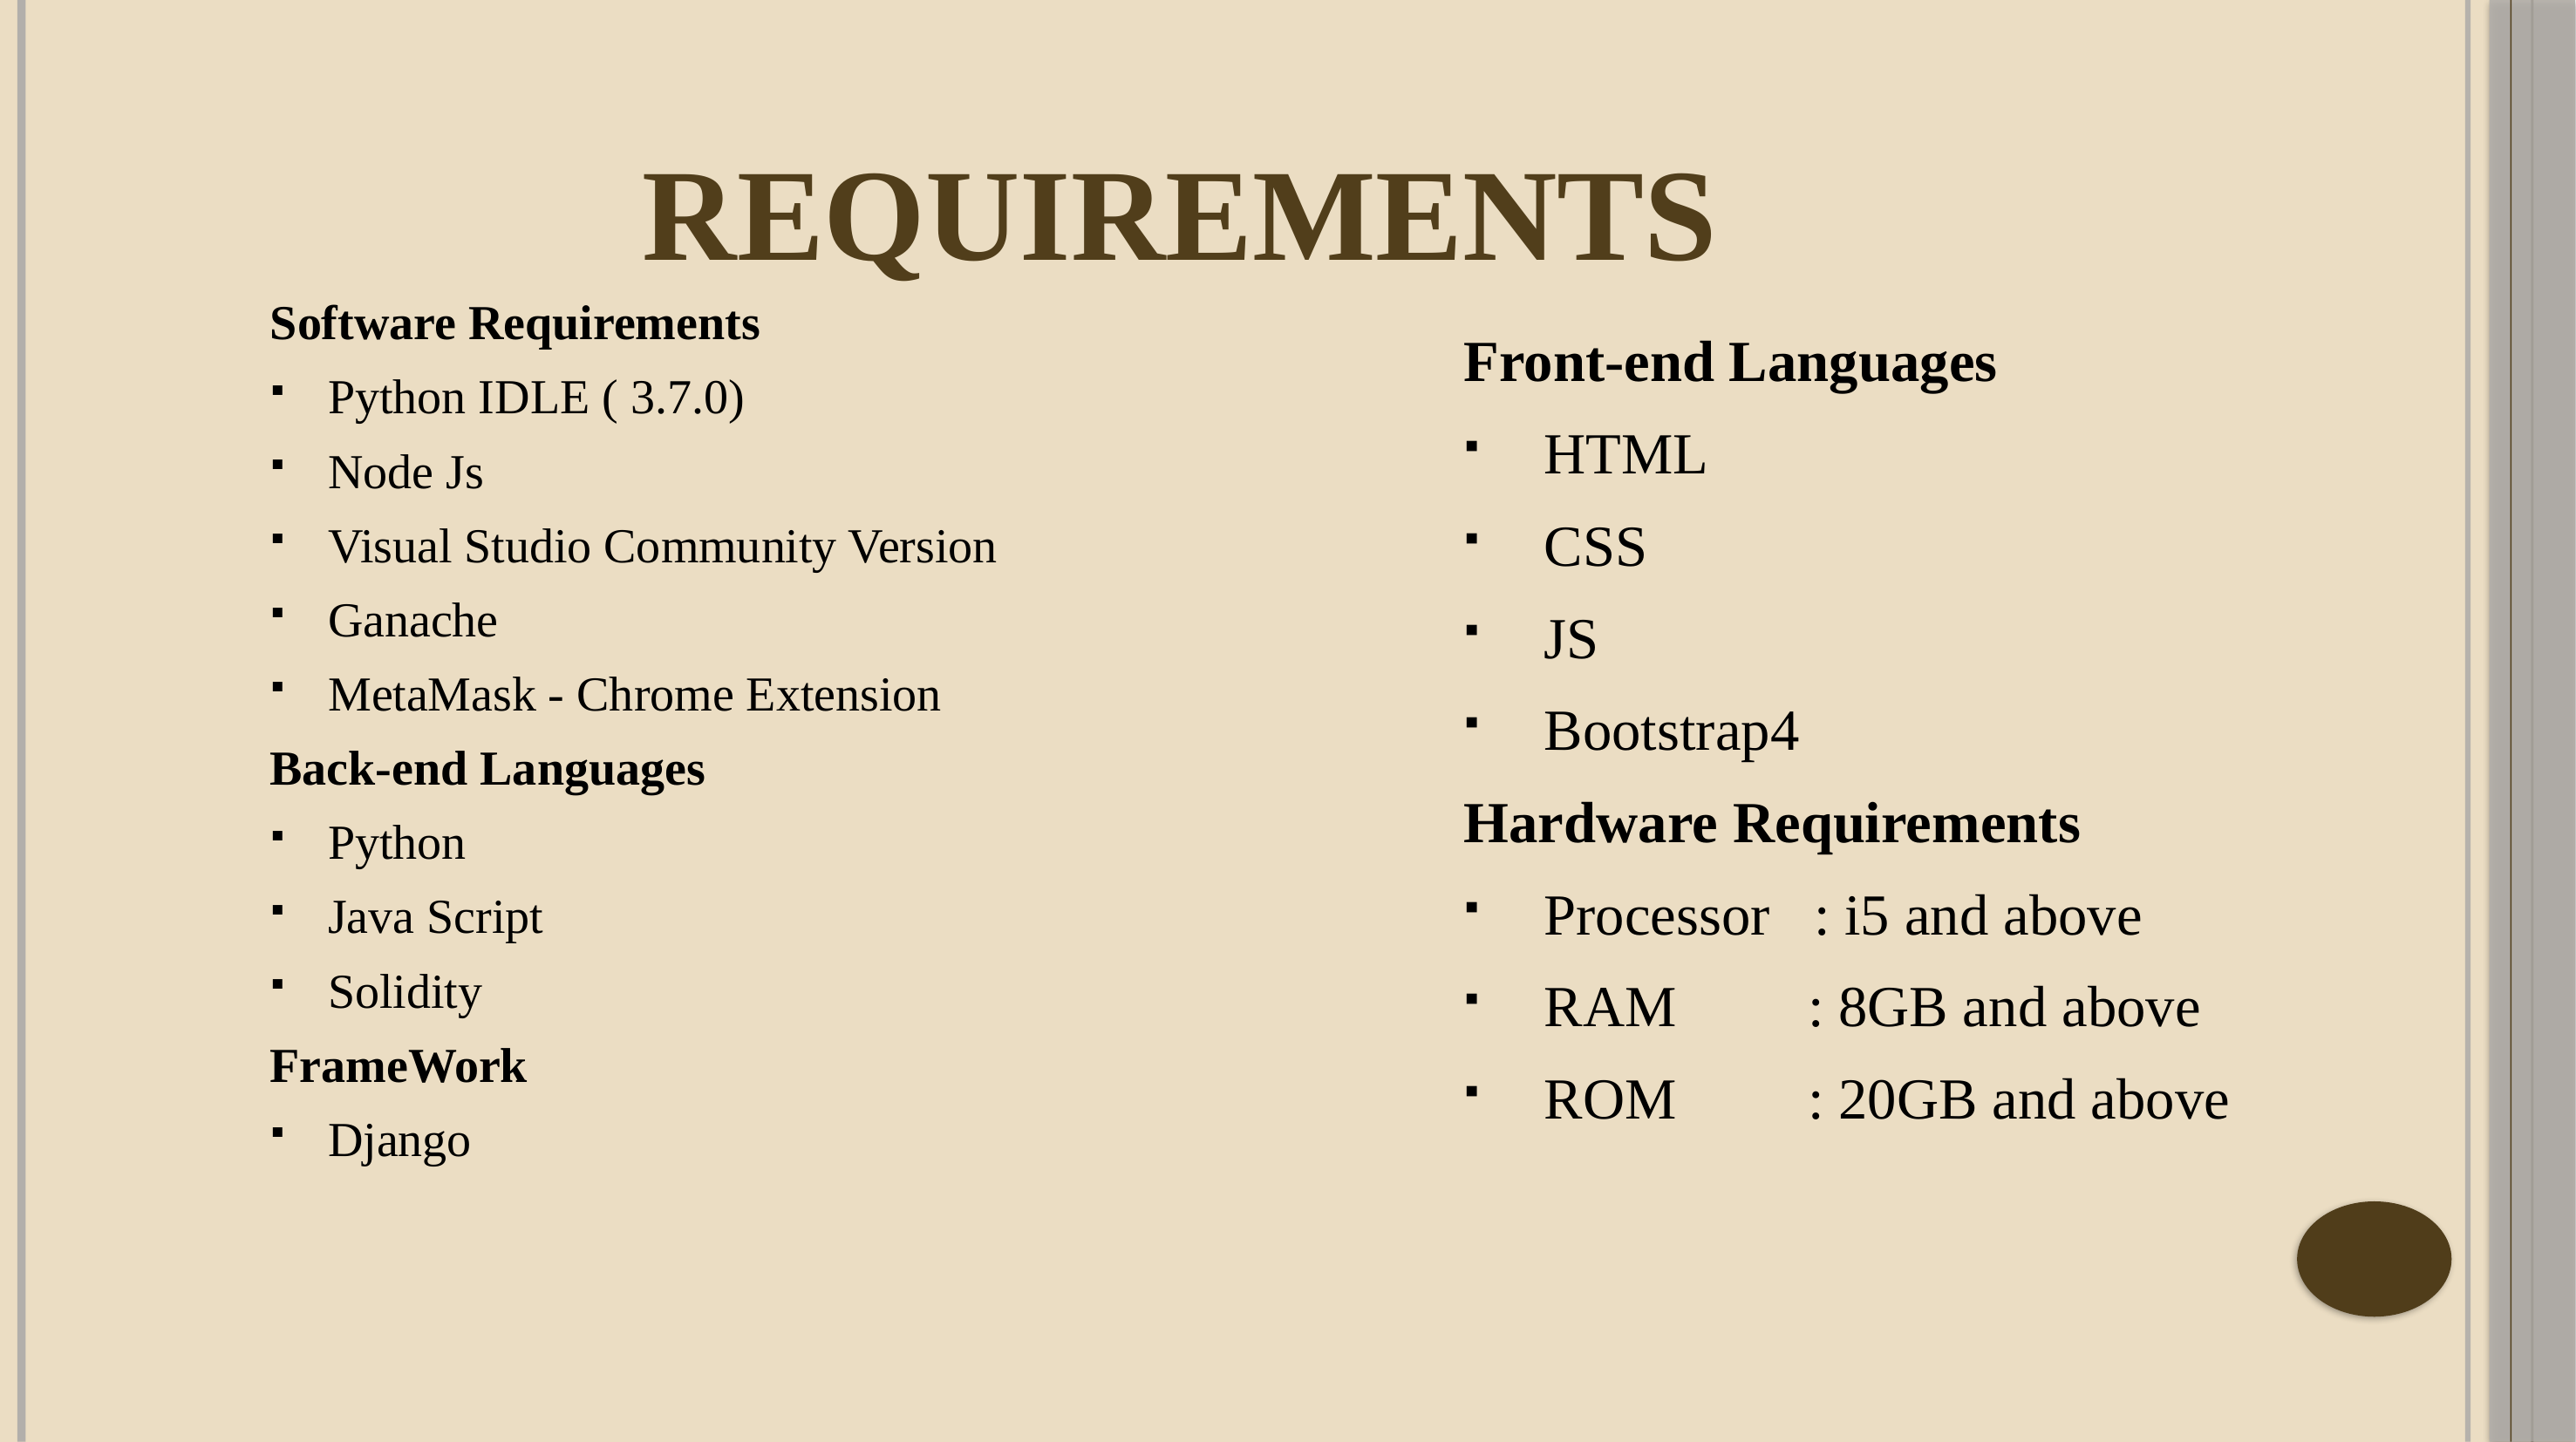

# Requirements
Software Requirements
Python IDLE ( 3.7.0)
Node Js
Visual Studio Community Version
Ganache
MetaMask - Chrome Extension
Back-end Languages
Python
Java Script
Solidity
FrameWork
Django

Front-end Languages
HTML
CSS
JS
Bootstrap4
Hardware Requirements
Processor   : i5 and above
RAM         : 8GB and above
ROM         : 20GB and above